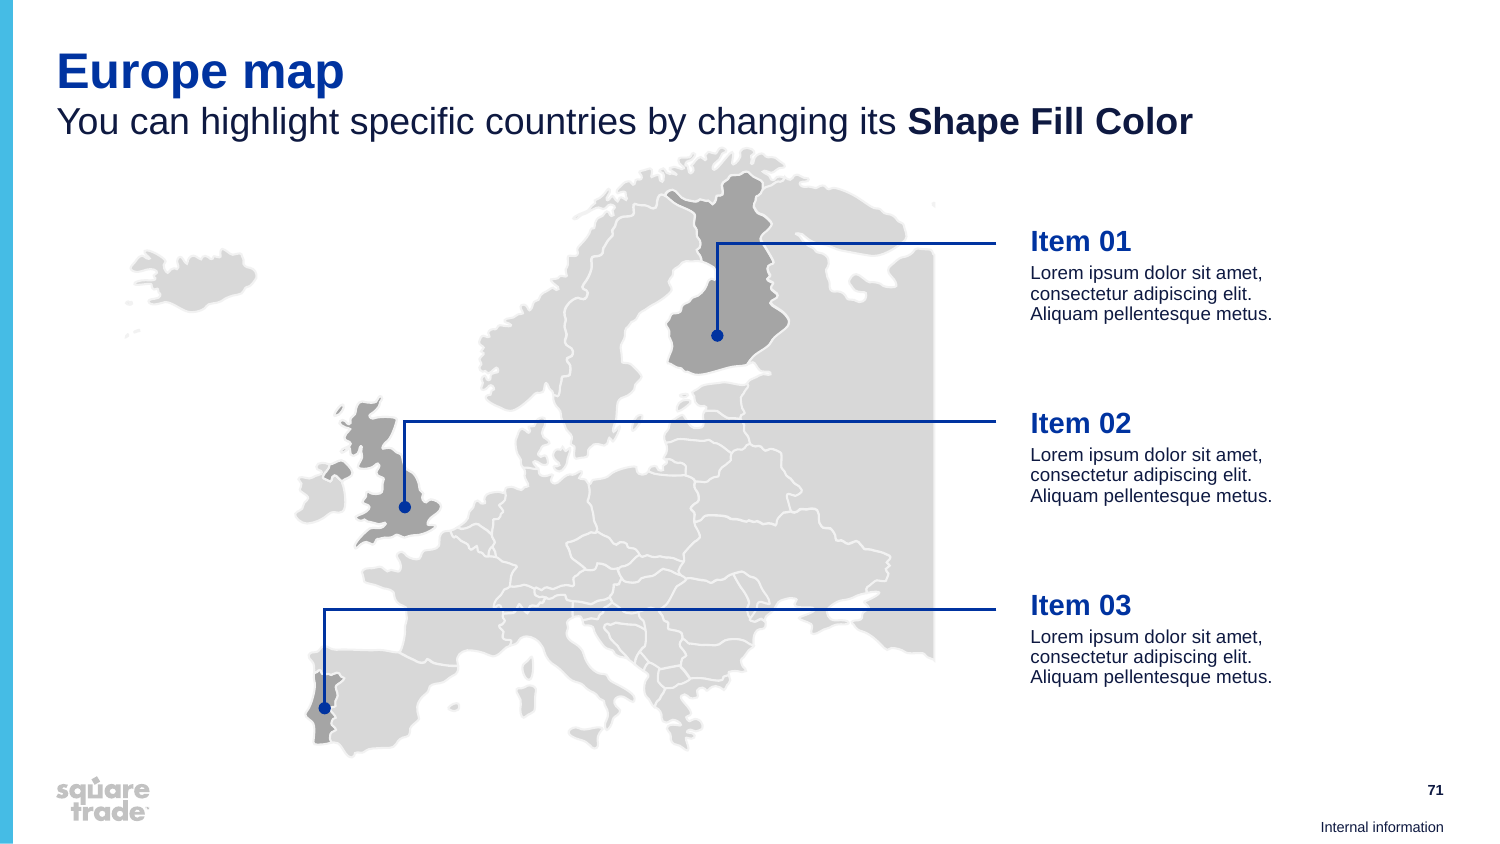

# Europe map
You can highlight specific countries by changing its Shape Fill Color

Item 01

Lorem ipsum dolor sit amet, consectetur adipiscing elit. Aliquam pellentesque metus.

Item 02

Lorem ipsum dolor sit amet, consectetur adipiscing elit. Aliquam pellentesque metus.
Item 03

Lorem ipsum dolor sit amet, consectetur adipiscing elit. Aliquam pellentesque metus.
71